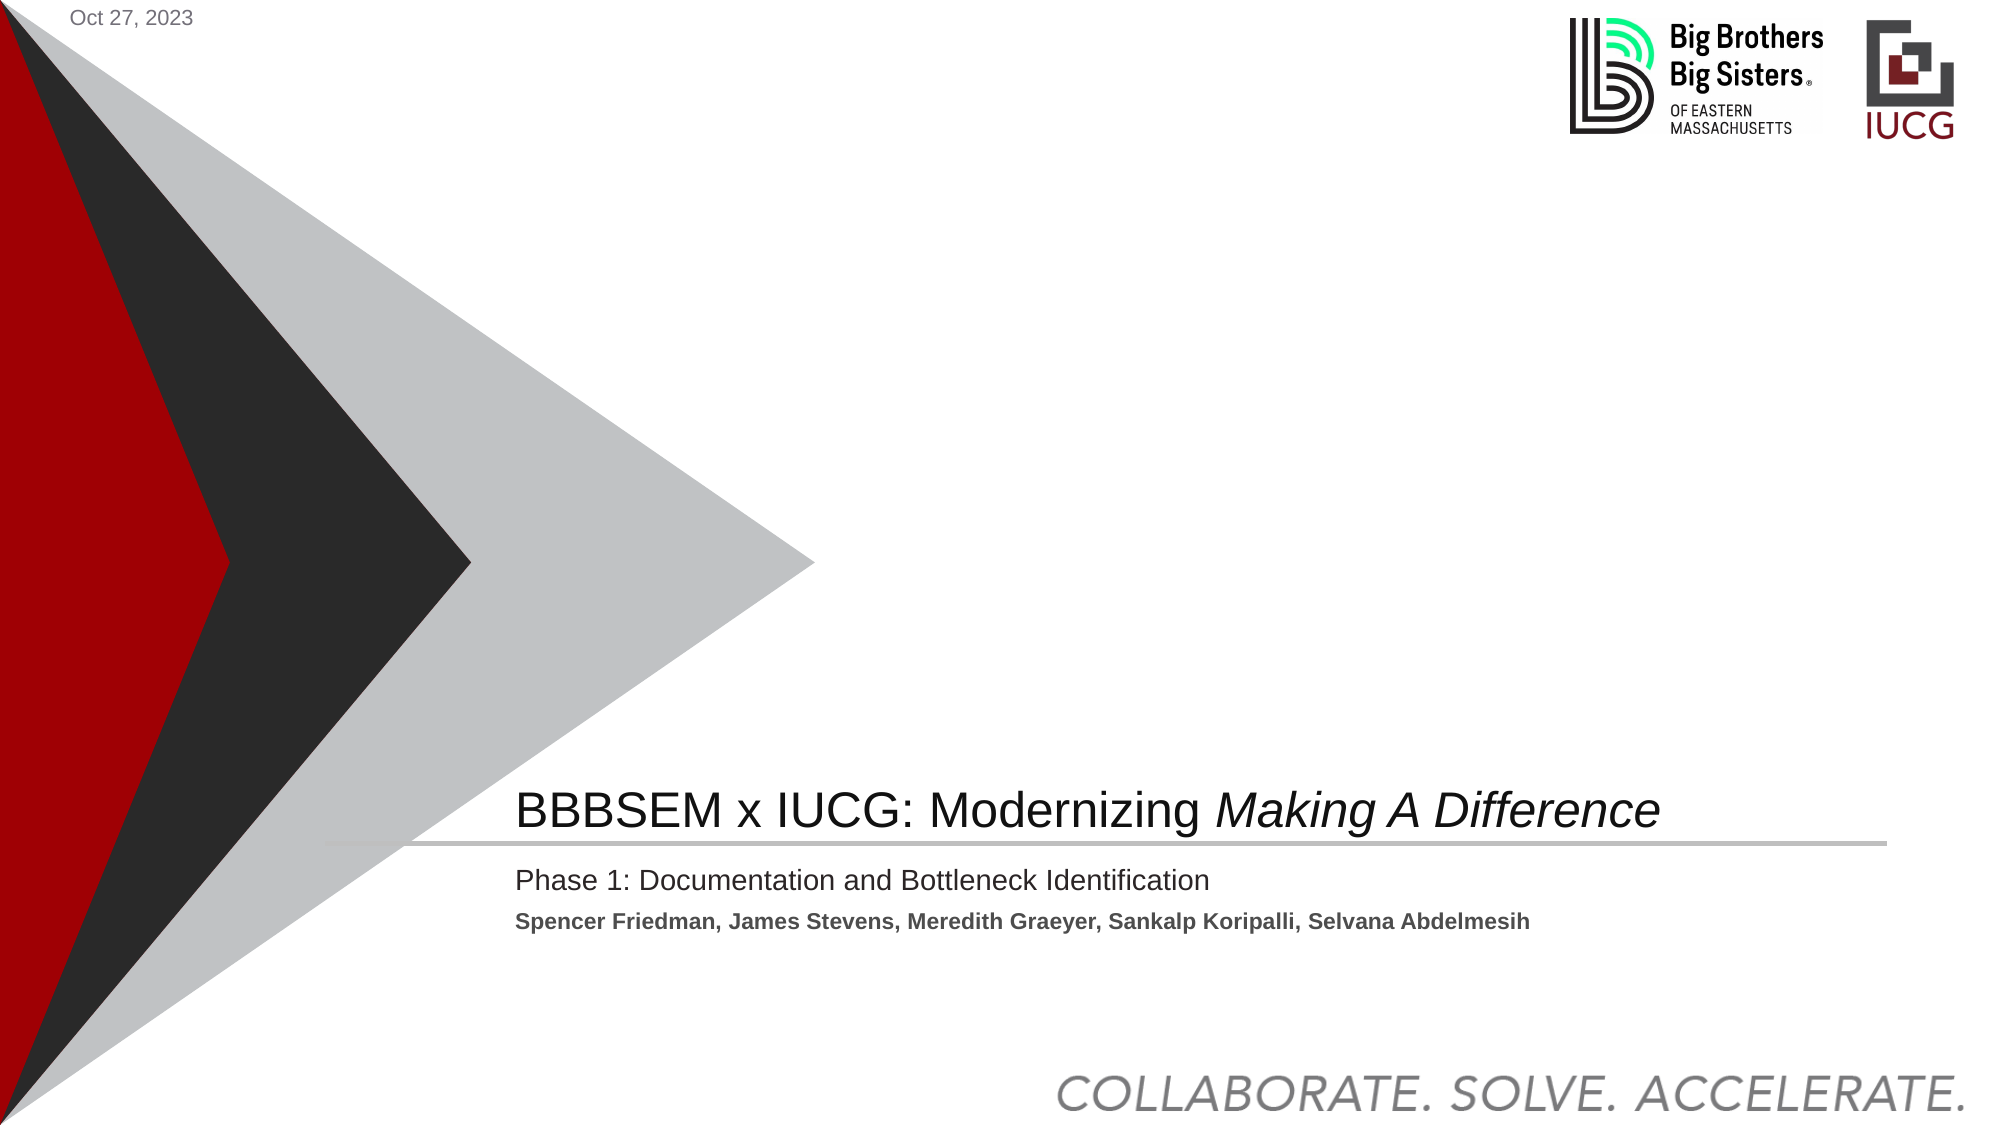

Oct 27, 2023
BBBSEM x IUCG: Modernizing Making A Difference

Phase 1: Documentation and Bottleneck Identification

Spencer Friedman, James Stevens, Meredith Graeyer, Sankalp Koripalli, Selvana Abdelmesih